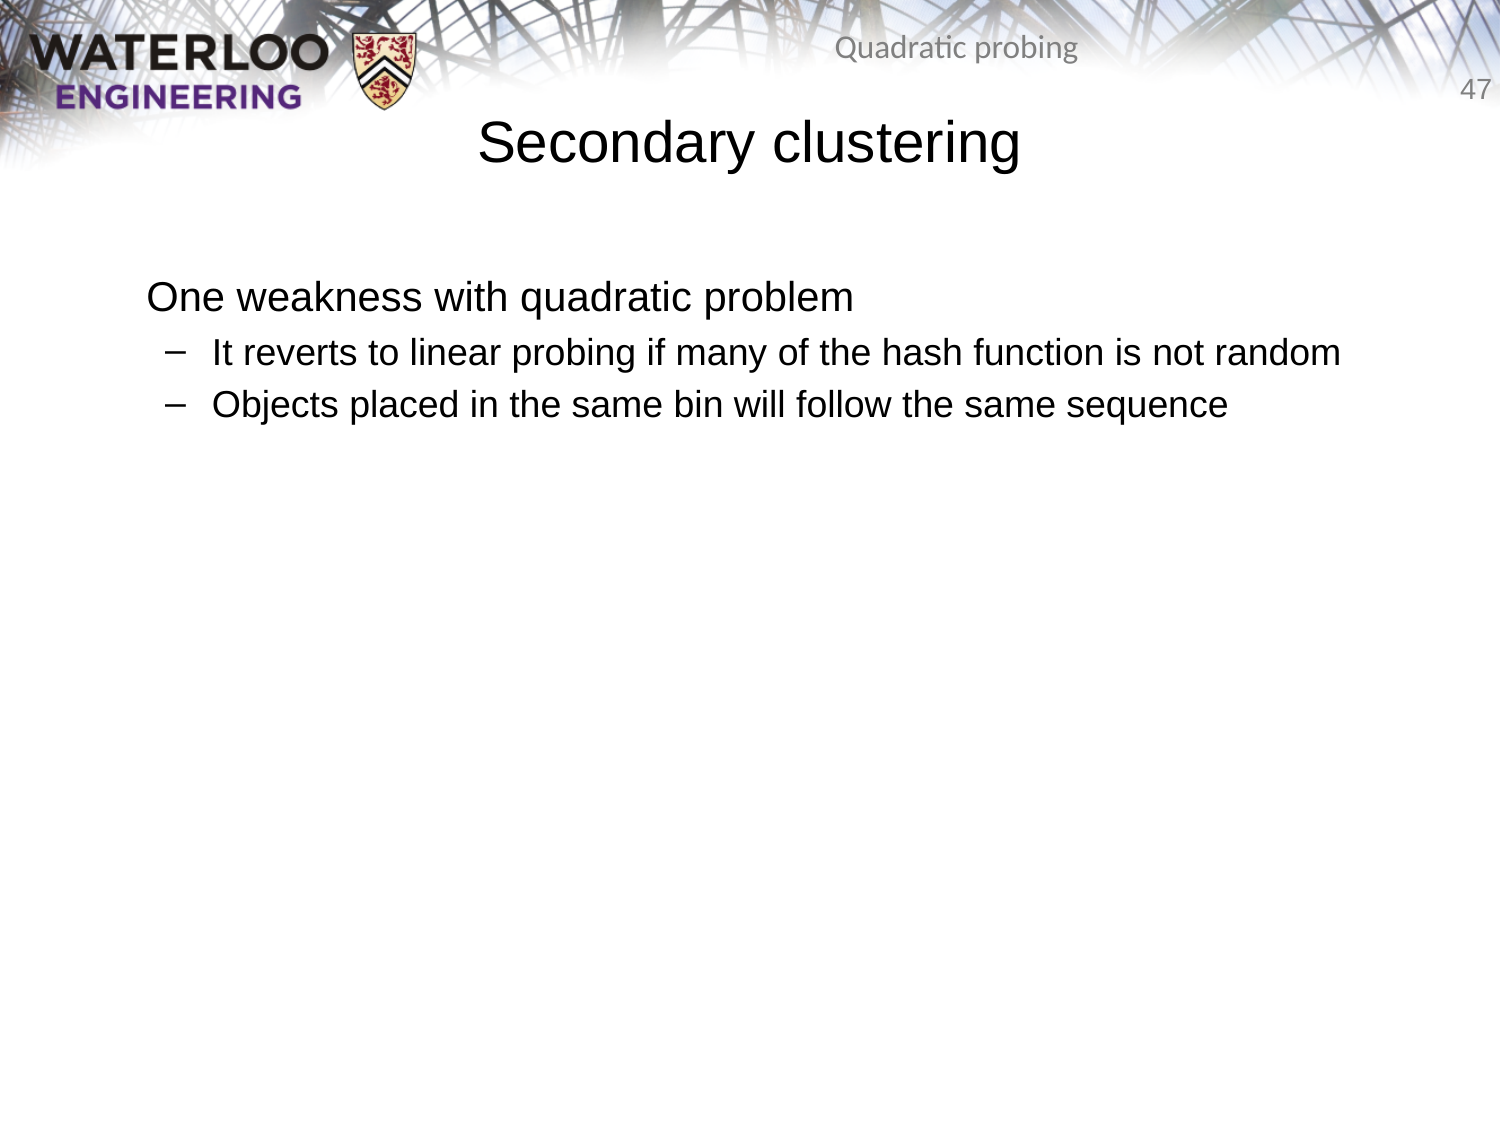

# Secondary clustering
	One weakness with quadratic problem
It reverts to linear probing if many of the hash function is not random
Objects placed in the same bin will follow the same sequence